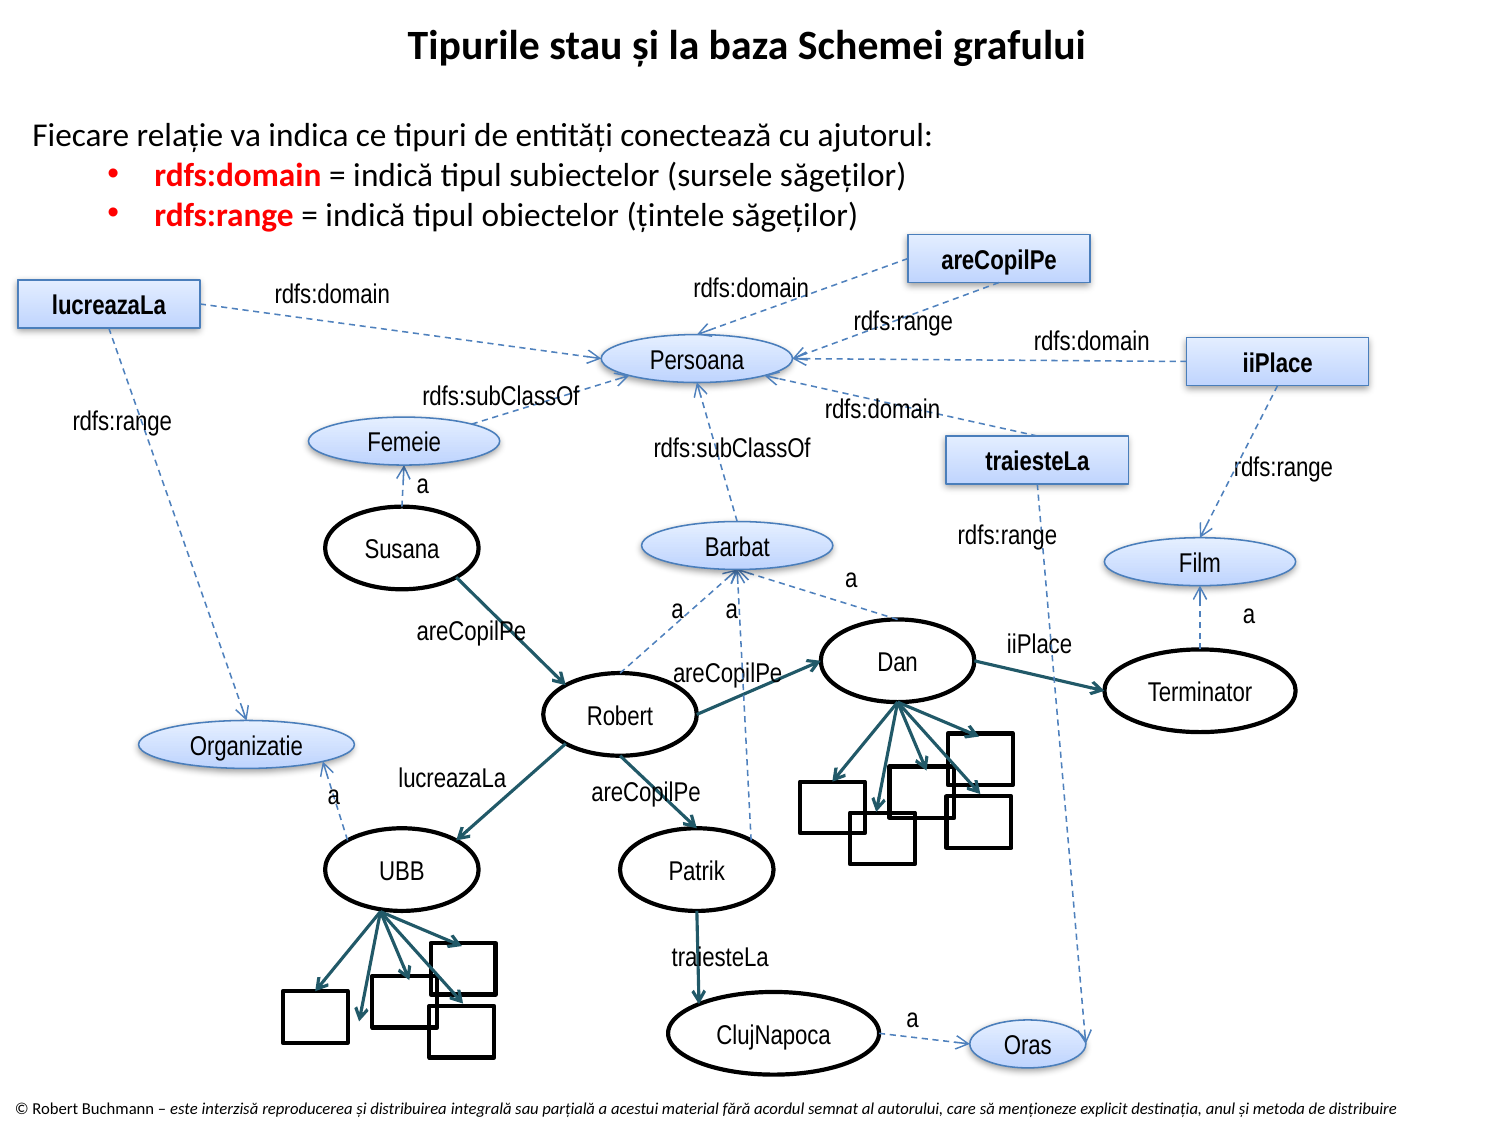

Tipurile stau și la baza Schemei grafului
Fiecare relație va indica ce tipuri de entități conectează cu ajutorul:
rdfs:domain = indică tipul subiectelor (sursele săgeților)
rdfs:range = indică tipul obiectelor (țintele săgeților)
areCopilPe
rdfs:domain
rdfs:domain
lucreazaLa
rdfs:range
rdfs:domain
Persoana
iiPlace
rdfs:subClassOf
rdfs:domain
rdfs:range
Femeie
rdfs:subClassOf
traiesteLa
rdfs:range
a
Susana
rdfs:range
Barbat
Film
a
a
a
a
areCopilPe
Dan
iiPlace
areCopilPe
Terminator
Robert
Organizatie

lucreazaLa

areCopilPe
a

UBB
Patrik
traiesteLa

ClujNapoca
a

Oras